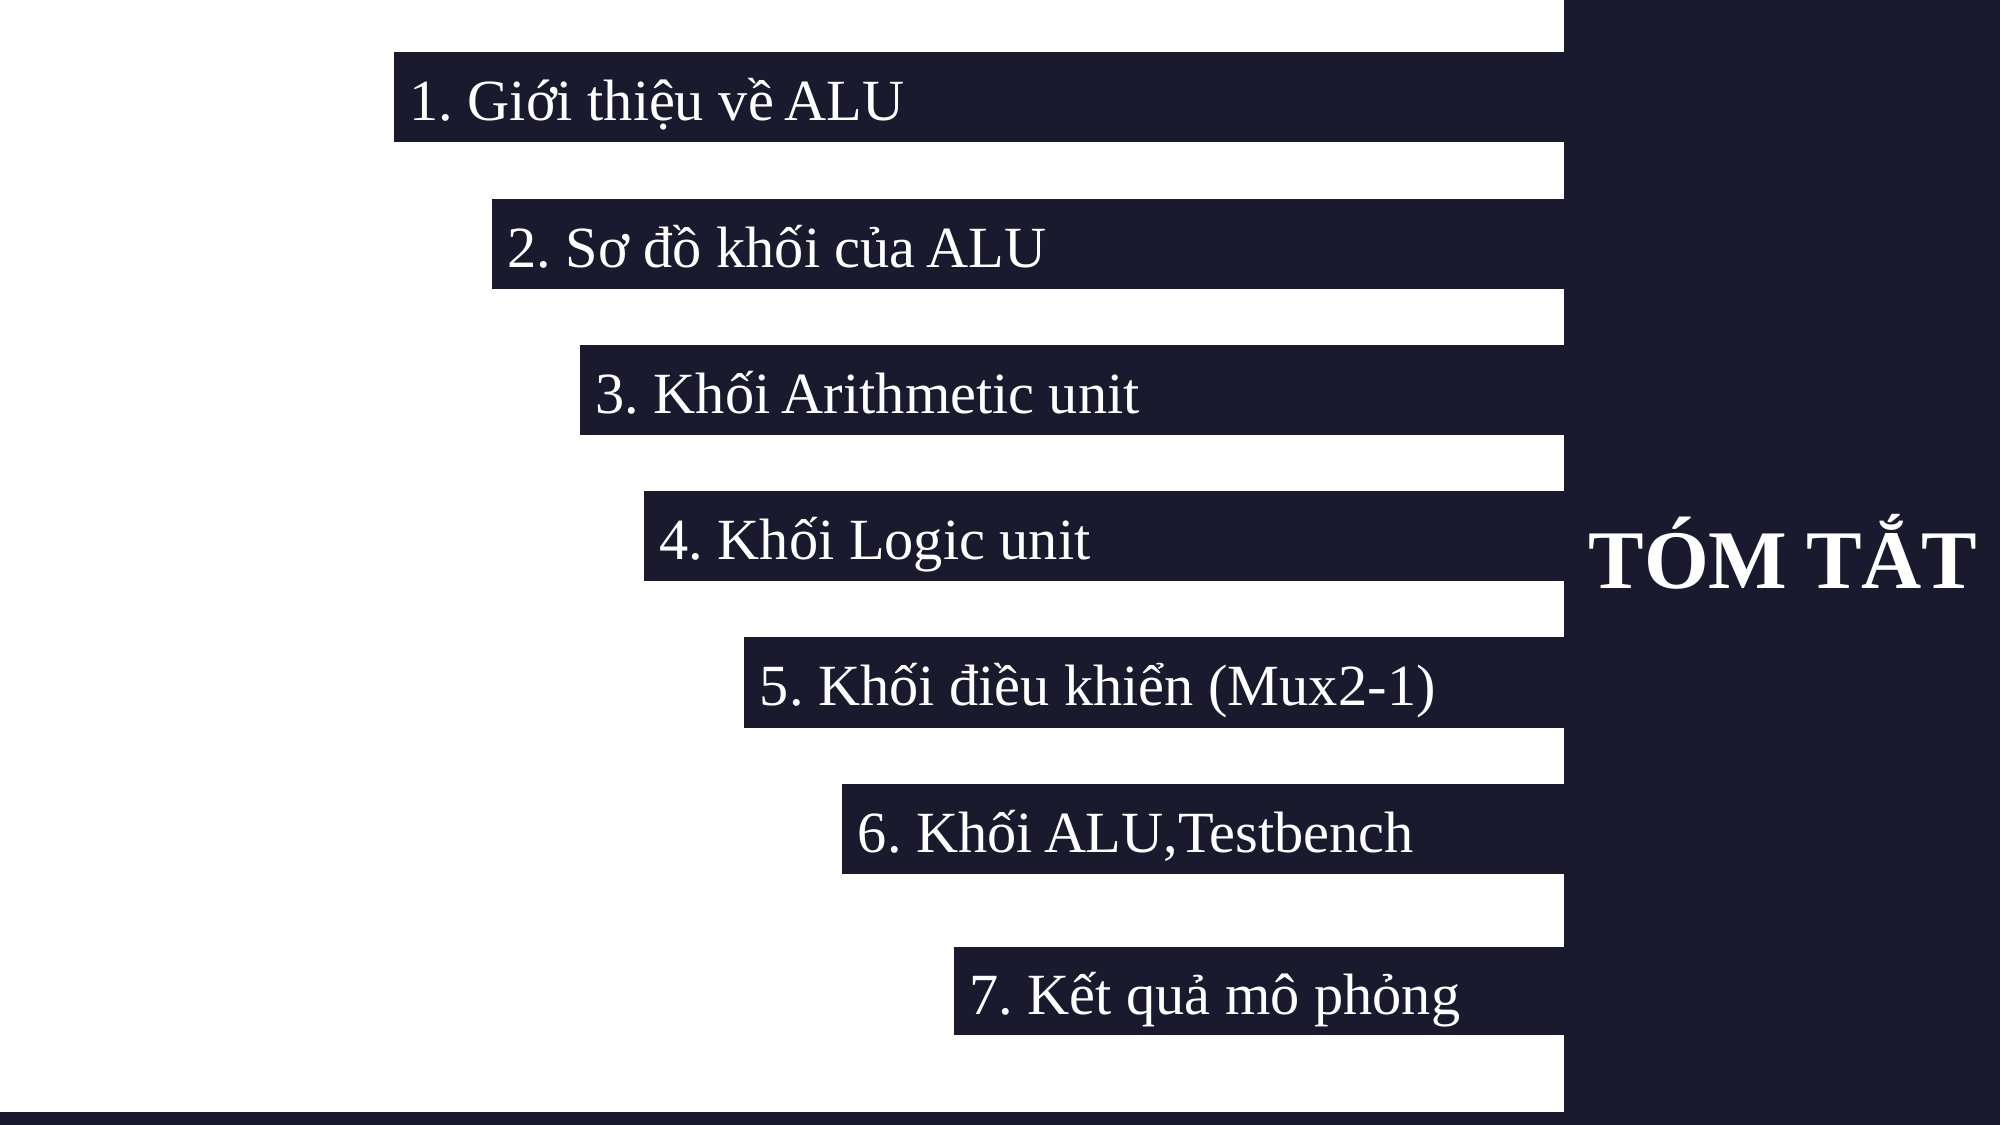

TÓM TẮT
1. Giới thiệu về ALU
#
2. Sơ đồ khối của ALU
3. Khối Arithmetic unit
4. Khối Logic unit

5. Khối điều khiển (Mux2-1)
6. Khối ALU,Testbench
7. Kết quả mô phỏng